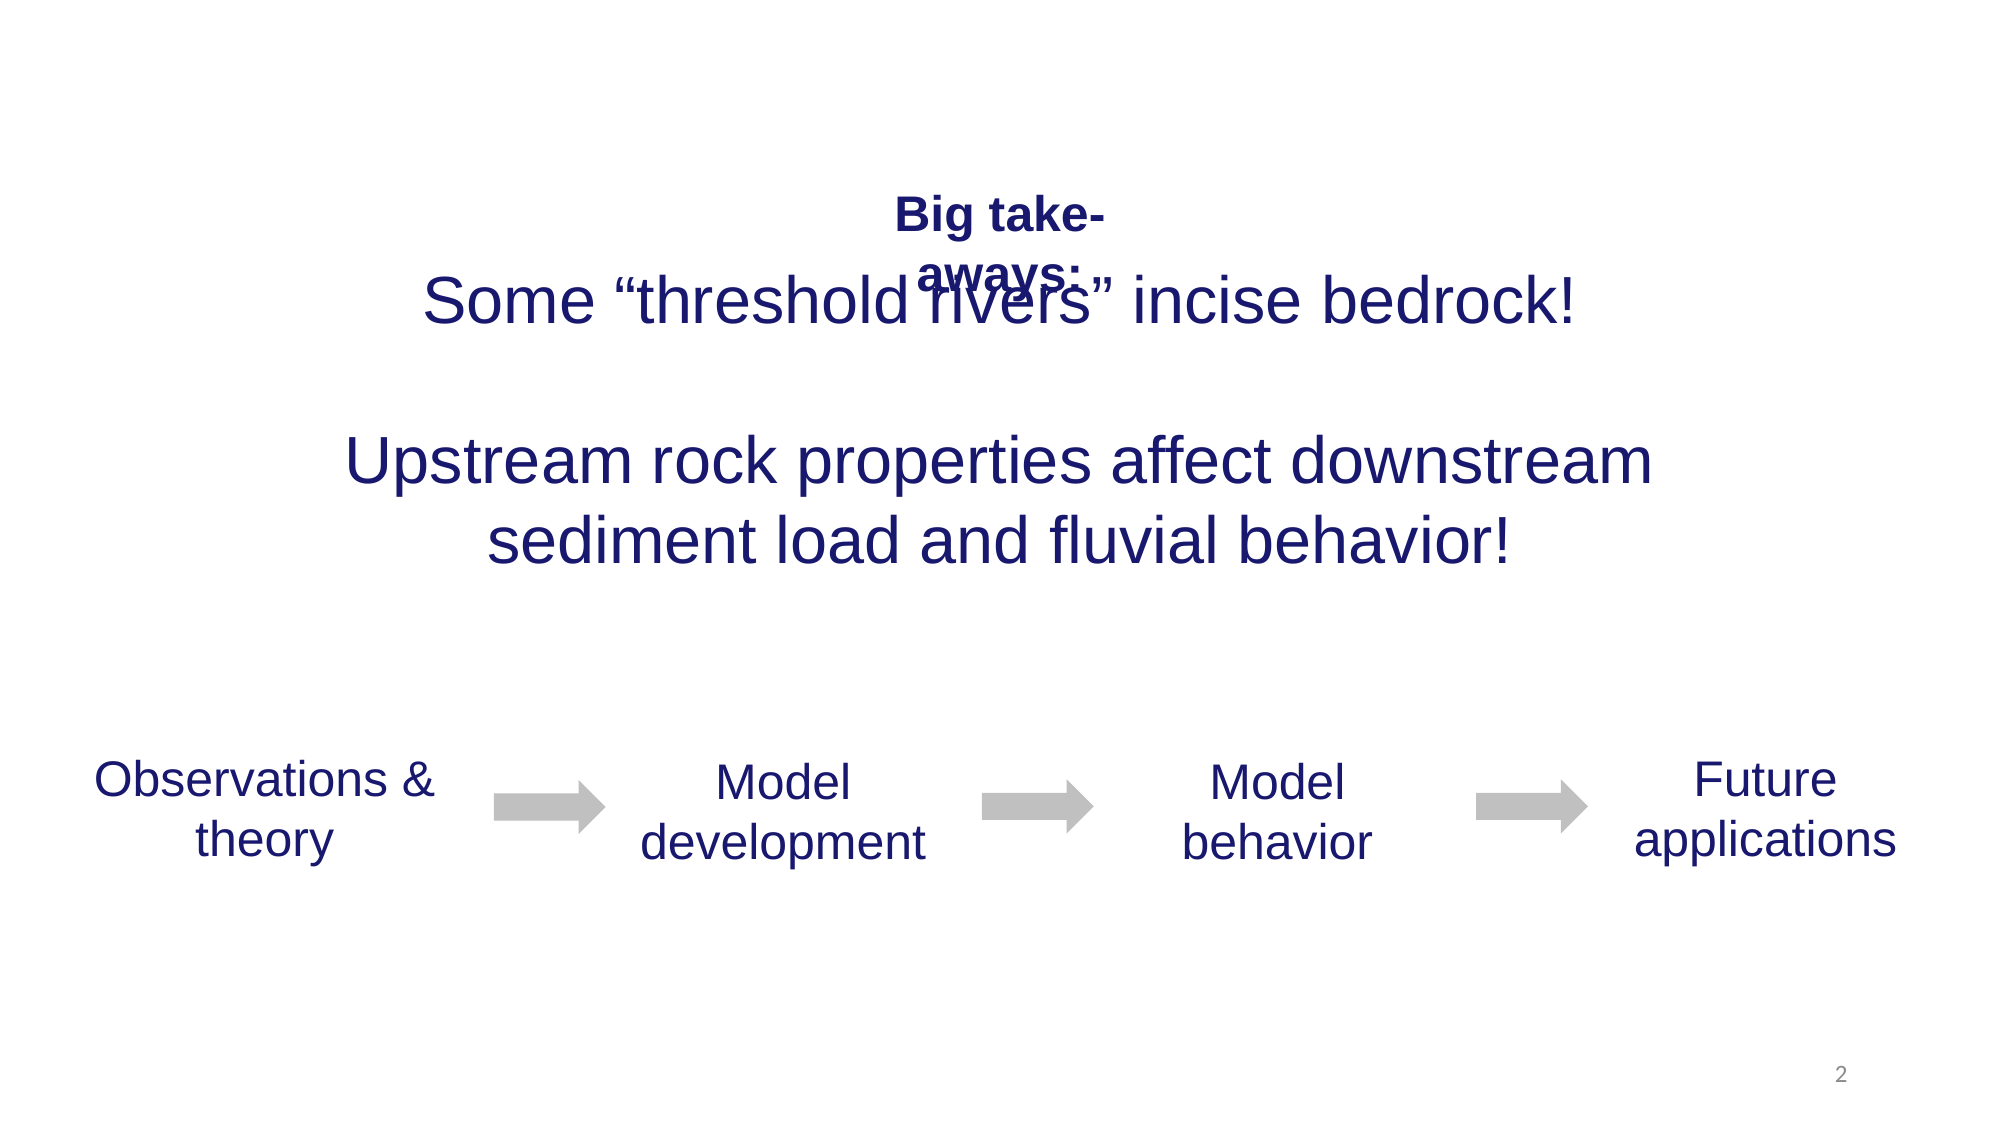

Big take-aways:
Some “threshold rivers” incise bedrock!

Upstream rock properties affect downstream sediment load and fluvial behavior!
Future applications
Observations & theory
Model development
Model behavior

2